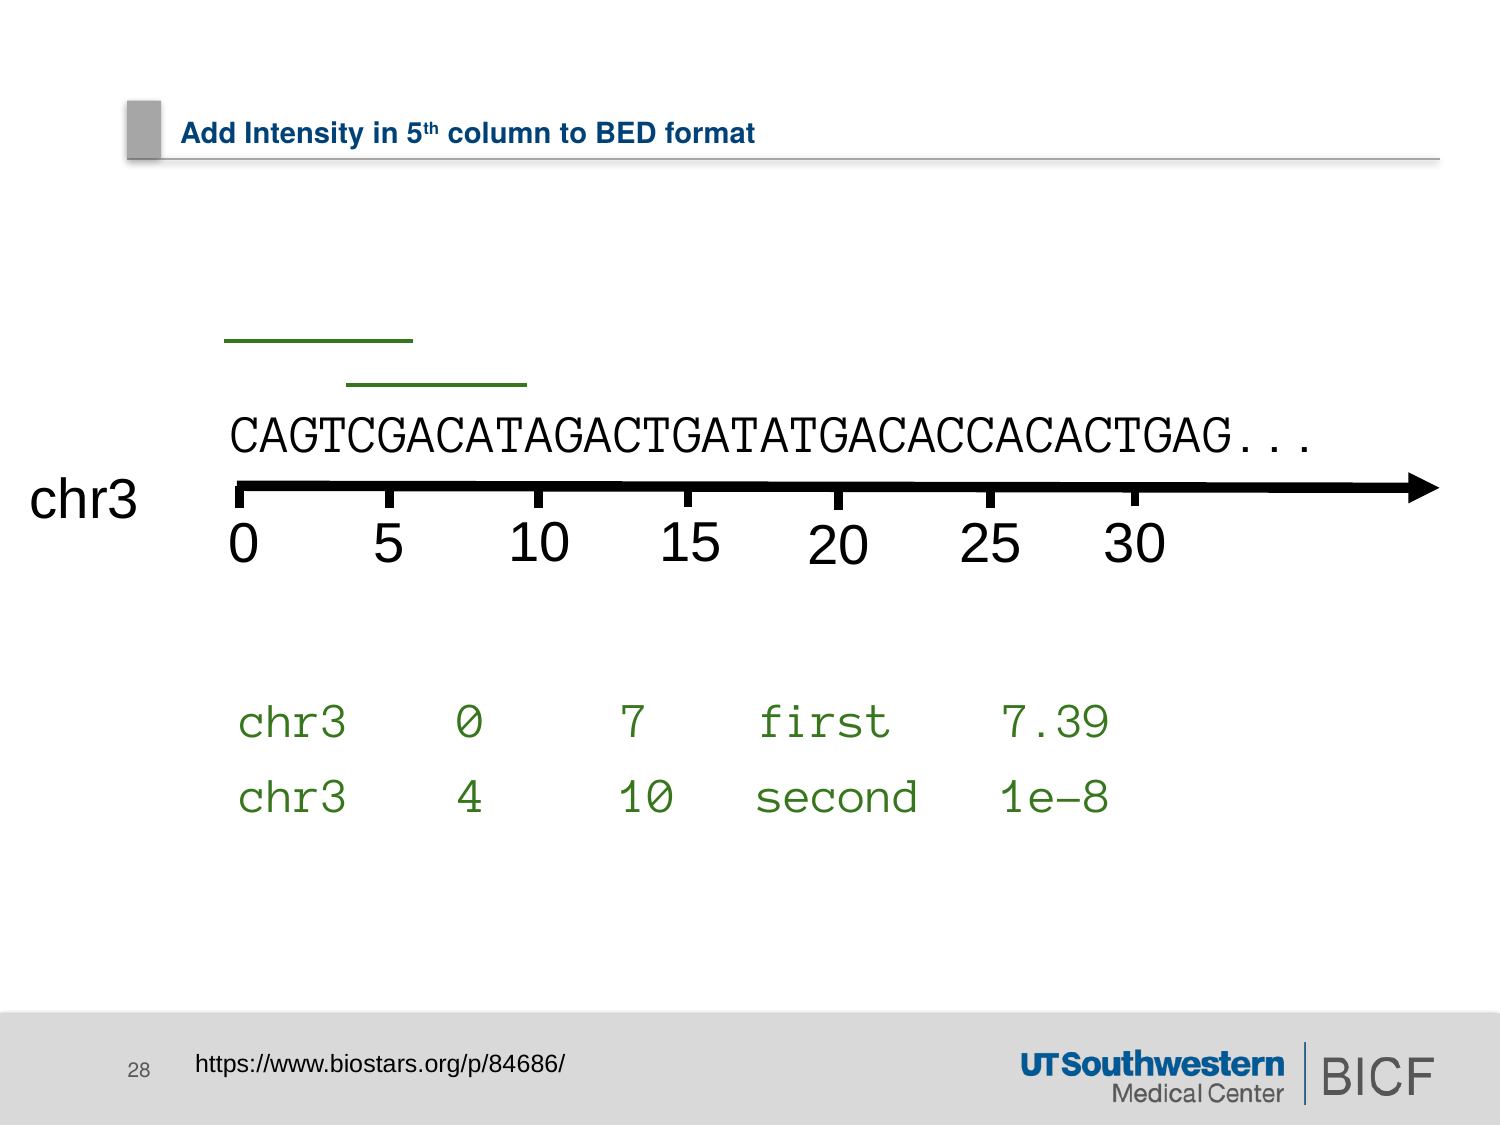

# Add Intensity in 5th column to BED format
CAGTCGACATAGACTGATATGACACCACACTGAG...
chr3
10
15
0
5
25
30
20
chr3    0     7    first    7.39
chr3    4     10   second   1e-8
https://www.biostars.org/p/84686/
28